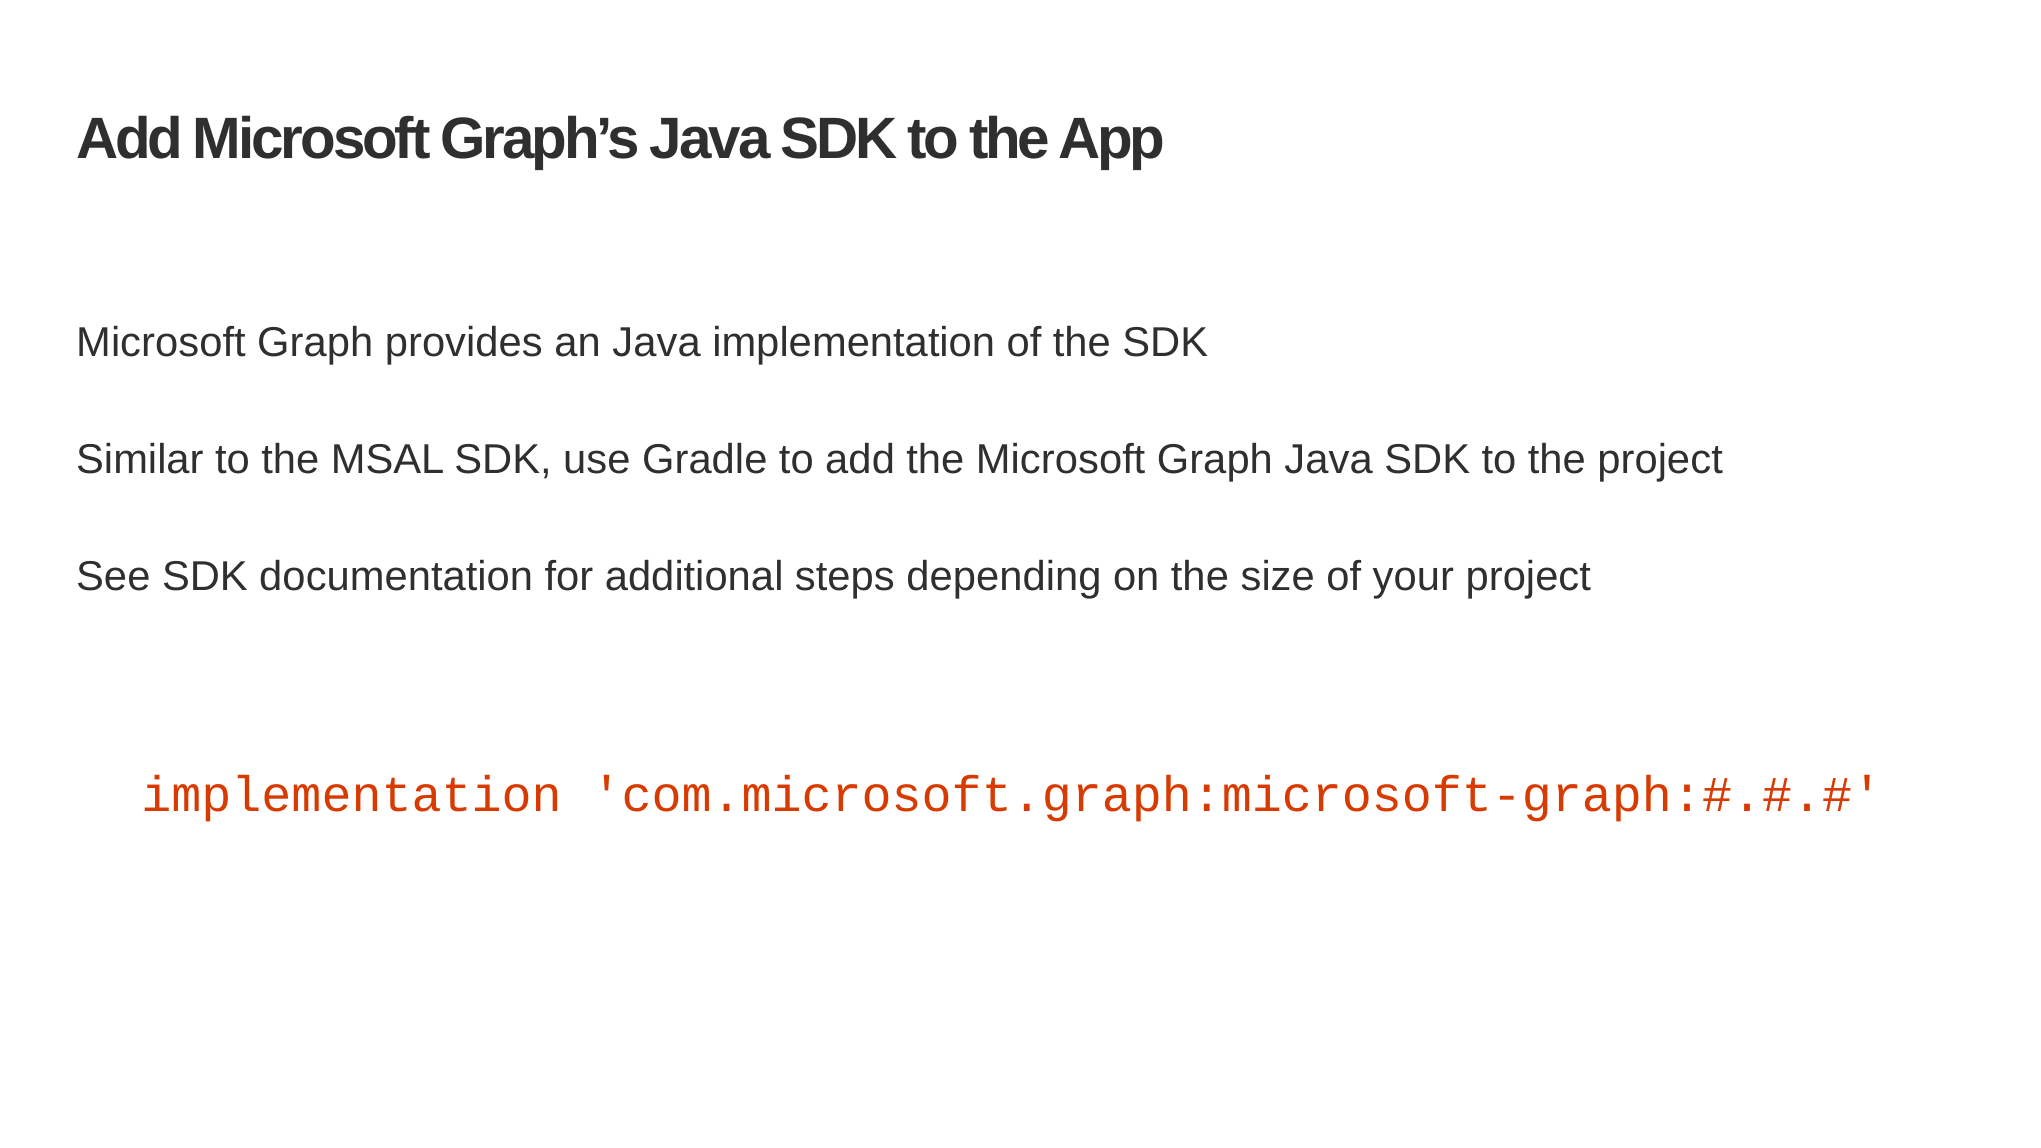

# Add Microsoft Graph’s Java SDK to the App
Microsoft Graph provides an Java implementation of the SDK

Similar to the MSAL SDK, use Gradle to add the Microsoft Graph Java SDK to the project

See SDK documentation for additional steps depending on the size of your project

implementation 'com.microsoft.graph:microsoft-graph:#.#.#'